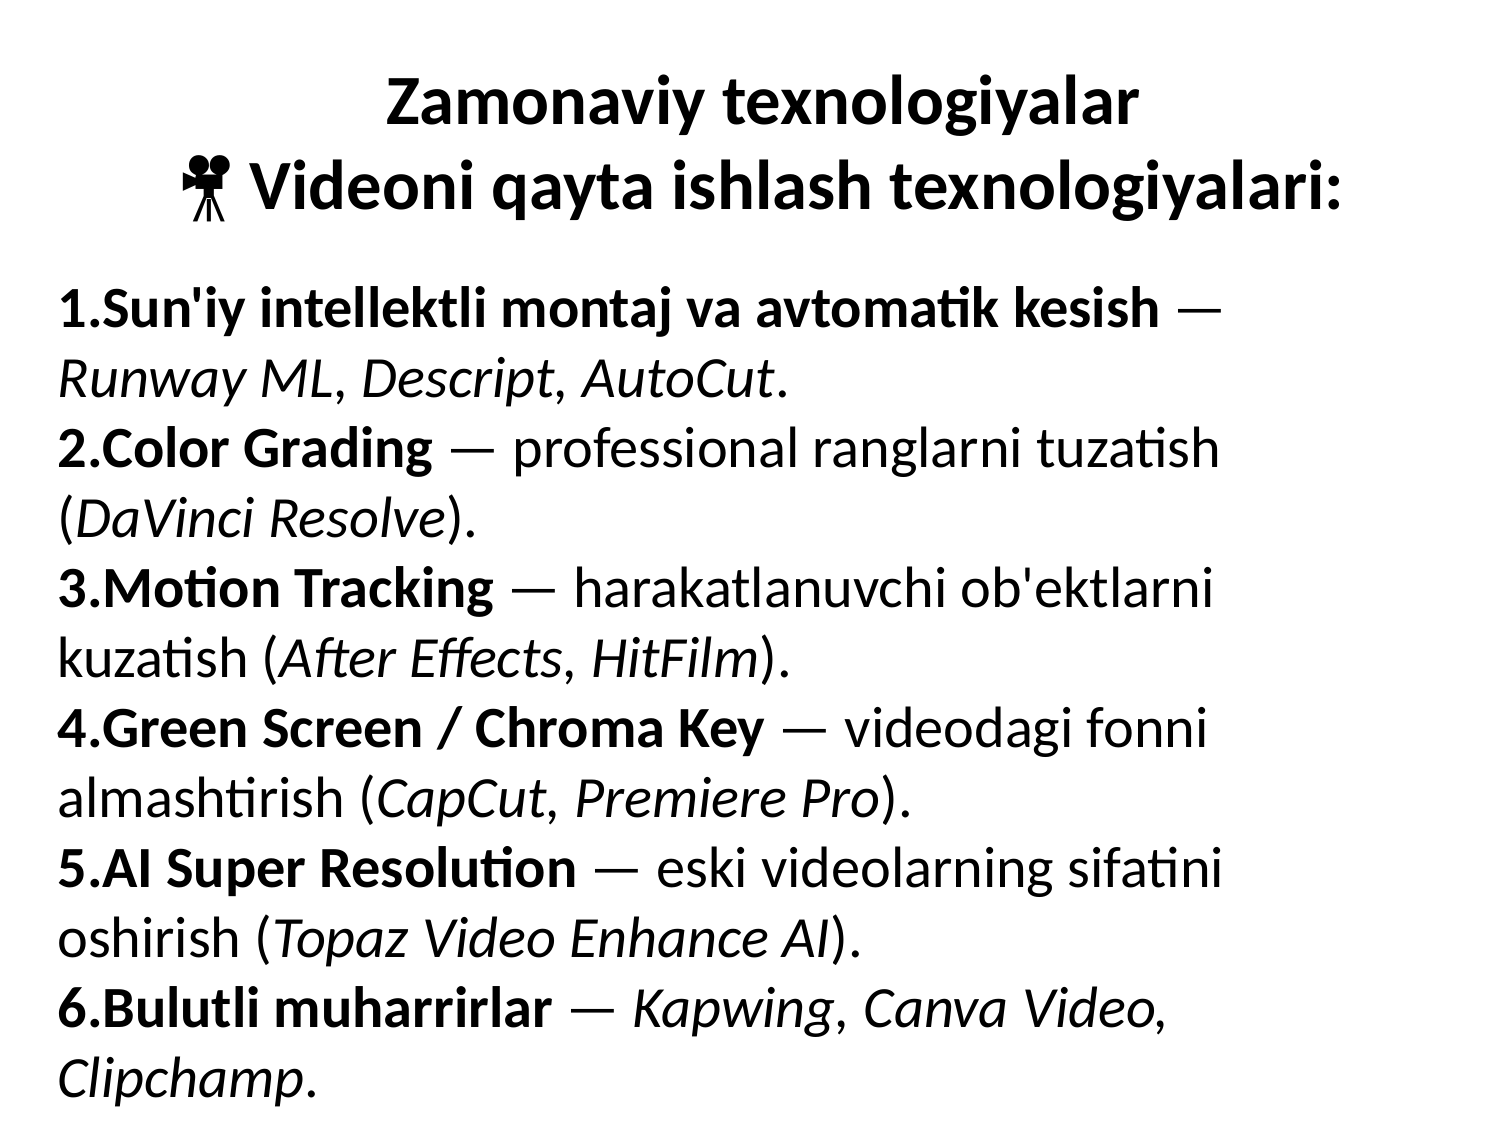

# Zamonaviy texnologiyalar 🎥 Videoni qayta ishlash texnologiyalari:
Sun'iy intellektli montaj va avtomatik kesish — Runway ML, Descript, AutoCut.
Color Grading — professional ranglarni tuzatish (DaVinci Resolve).
Motion Tracking — harakatlanuvchi ob'ektlarni kuzatish (After Effects, HitFilm).
Green Screen / Chroma Key — videodagi fonni almashtirish (CapCut, Premiere Pro).
AI Super Resolution — eski videolarning sifatini oshirish (Topaz Video Enhance AI).
Bulutli muharrirlar — Kapwing, Canva Video, Clipchamp.